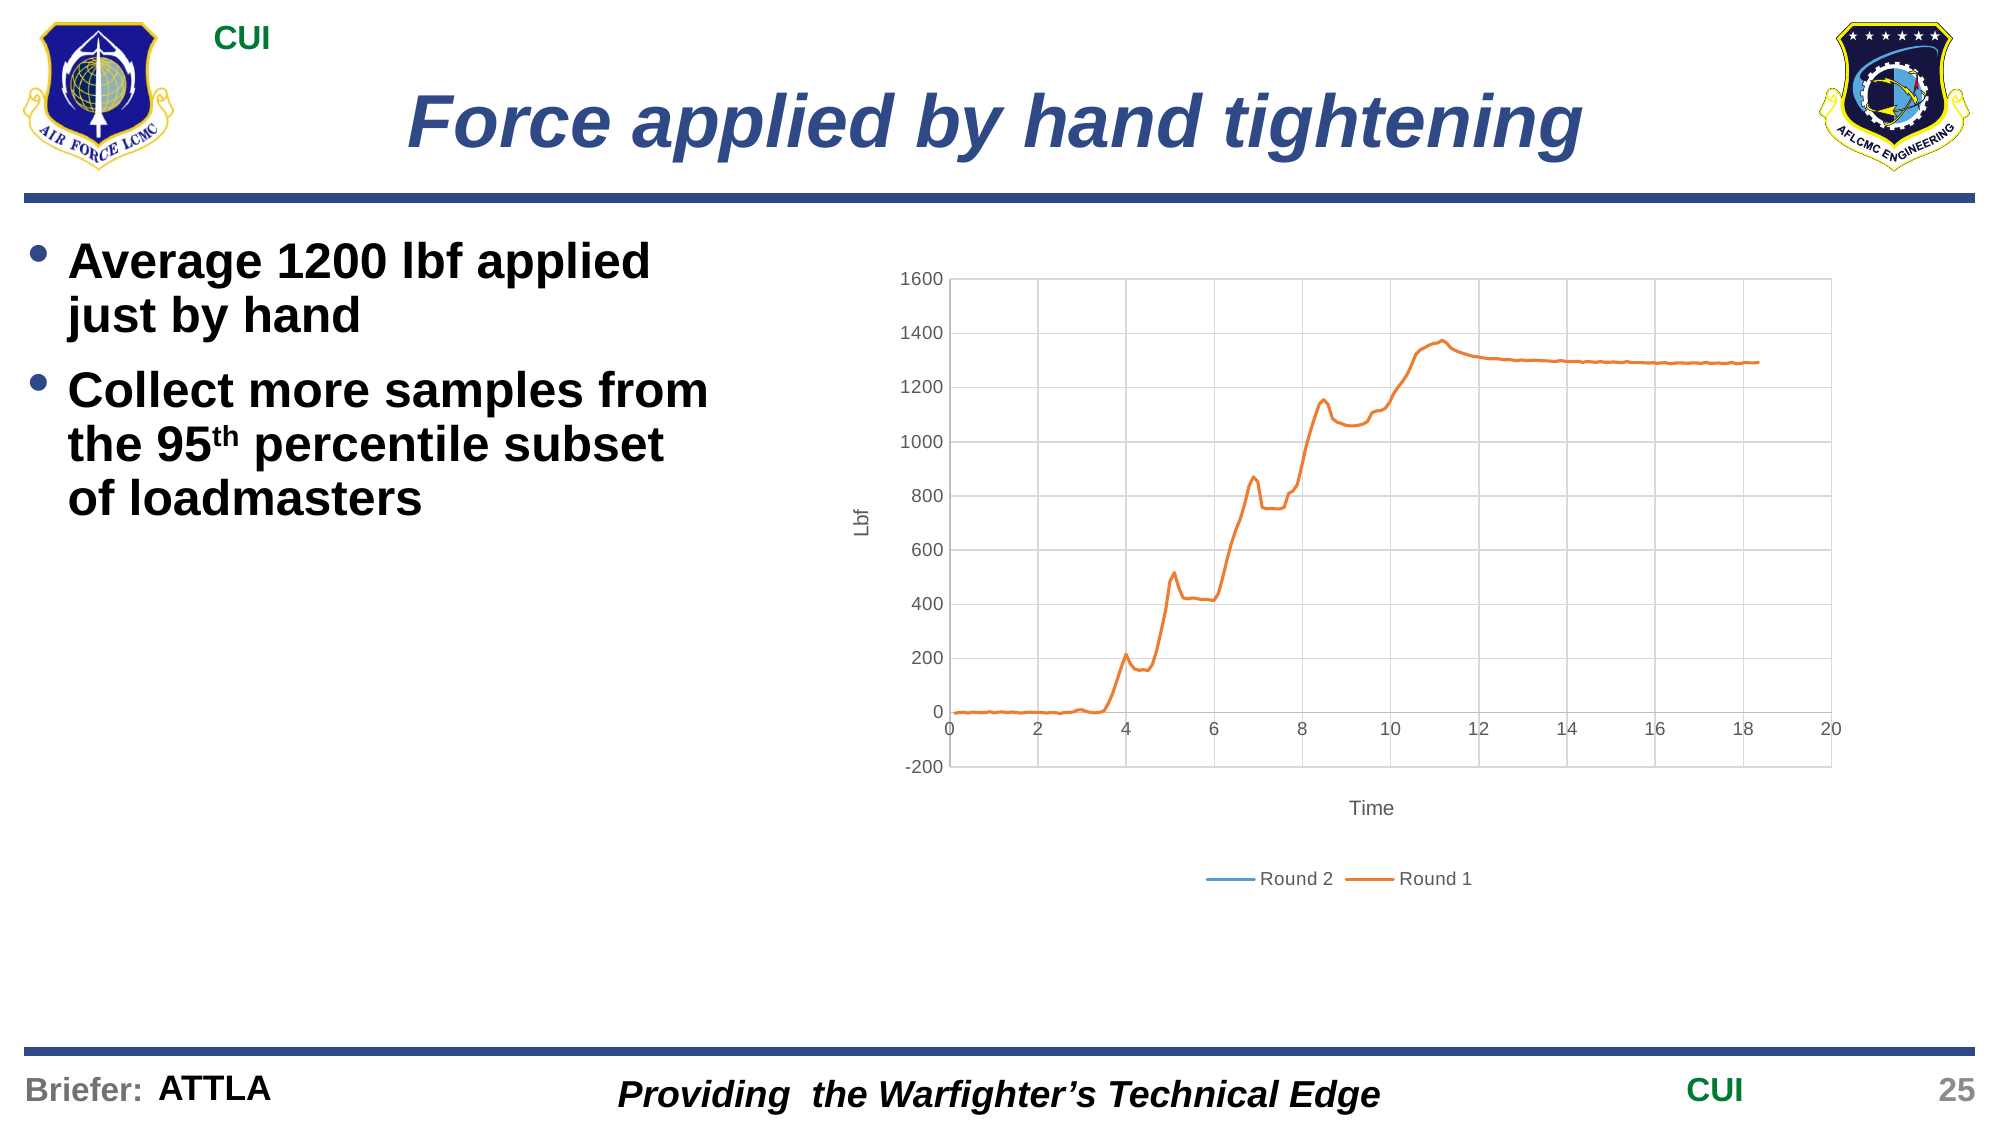

# Force applied by hand tightening
Average 1200 lbf applied just by hand
Collect more samples from the 95th percentile subset of loadmasters

### Chart

| Category |  |  |
|---|---|---|
25